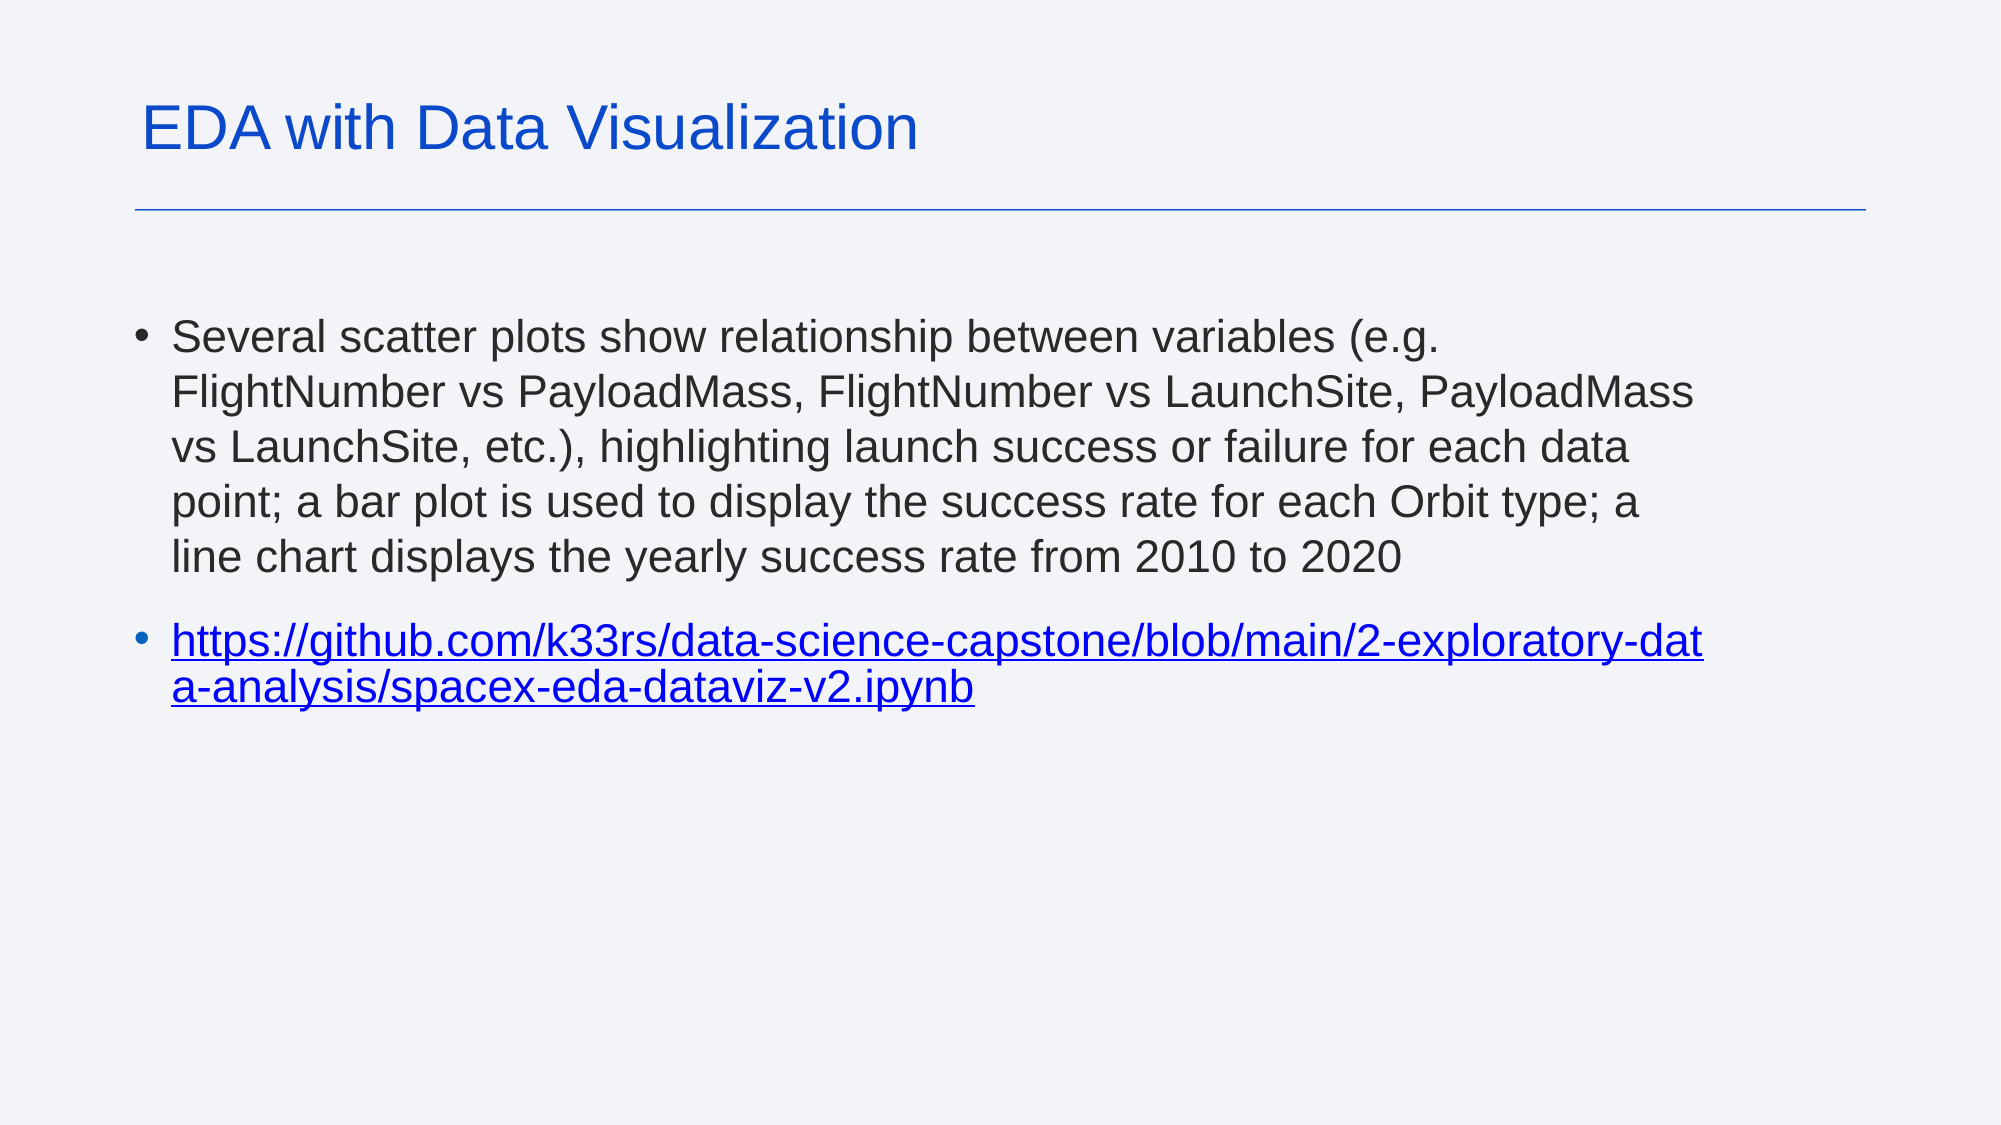

EDA with Data Visualization
Several scatter plots show relationship between variables (e.g. FlightNumber vs PayloadMass, FlightNumber vs LaunchSite, PayloadMass vs LaunchSite, etc.), highlighting launch success or failure for each data point; a bar plot is used to display the success rate for each Orbit type; a line chart displays the yearly success rate from 2010 to 2020
https://github.com/k33rs/data-science-capstone/blob/main/2-exploratory-data-analysis/spacex-eda-dataviz-v2.ipynb
11